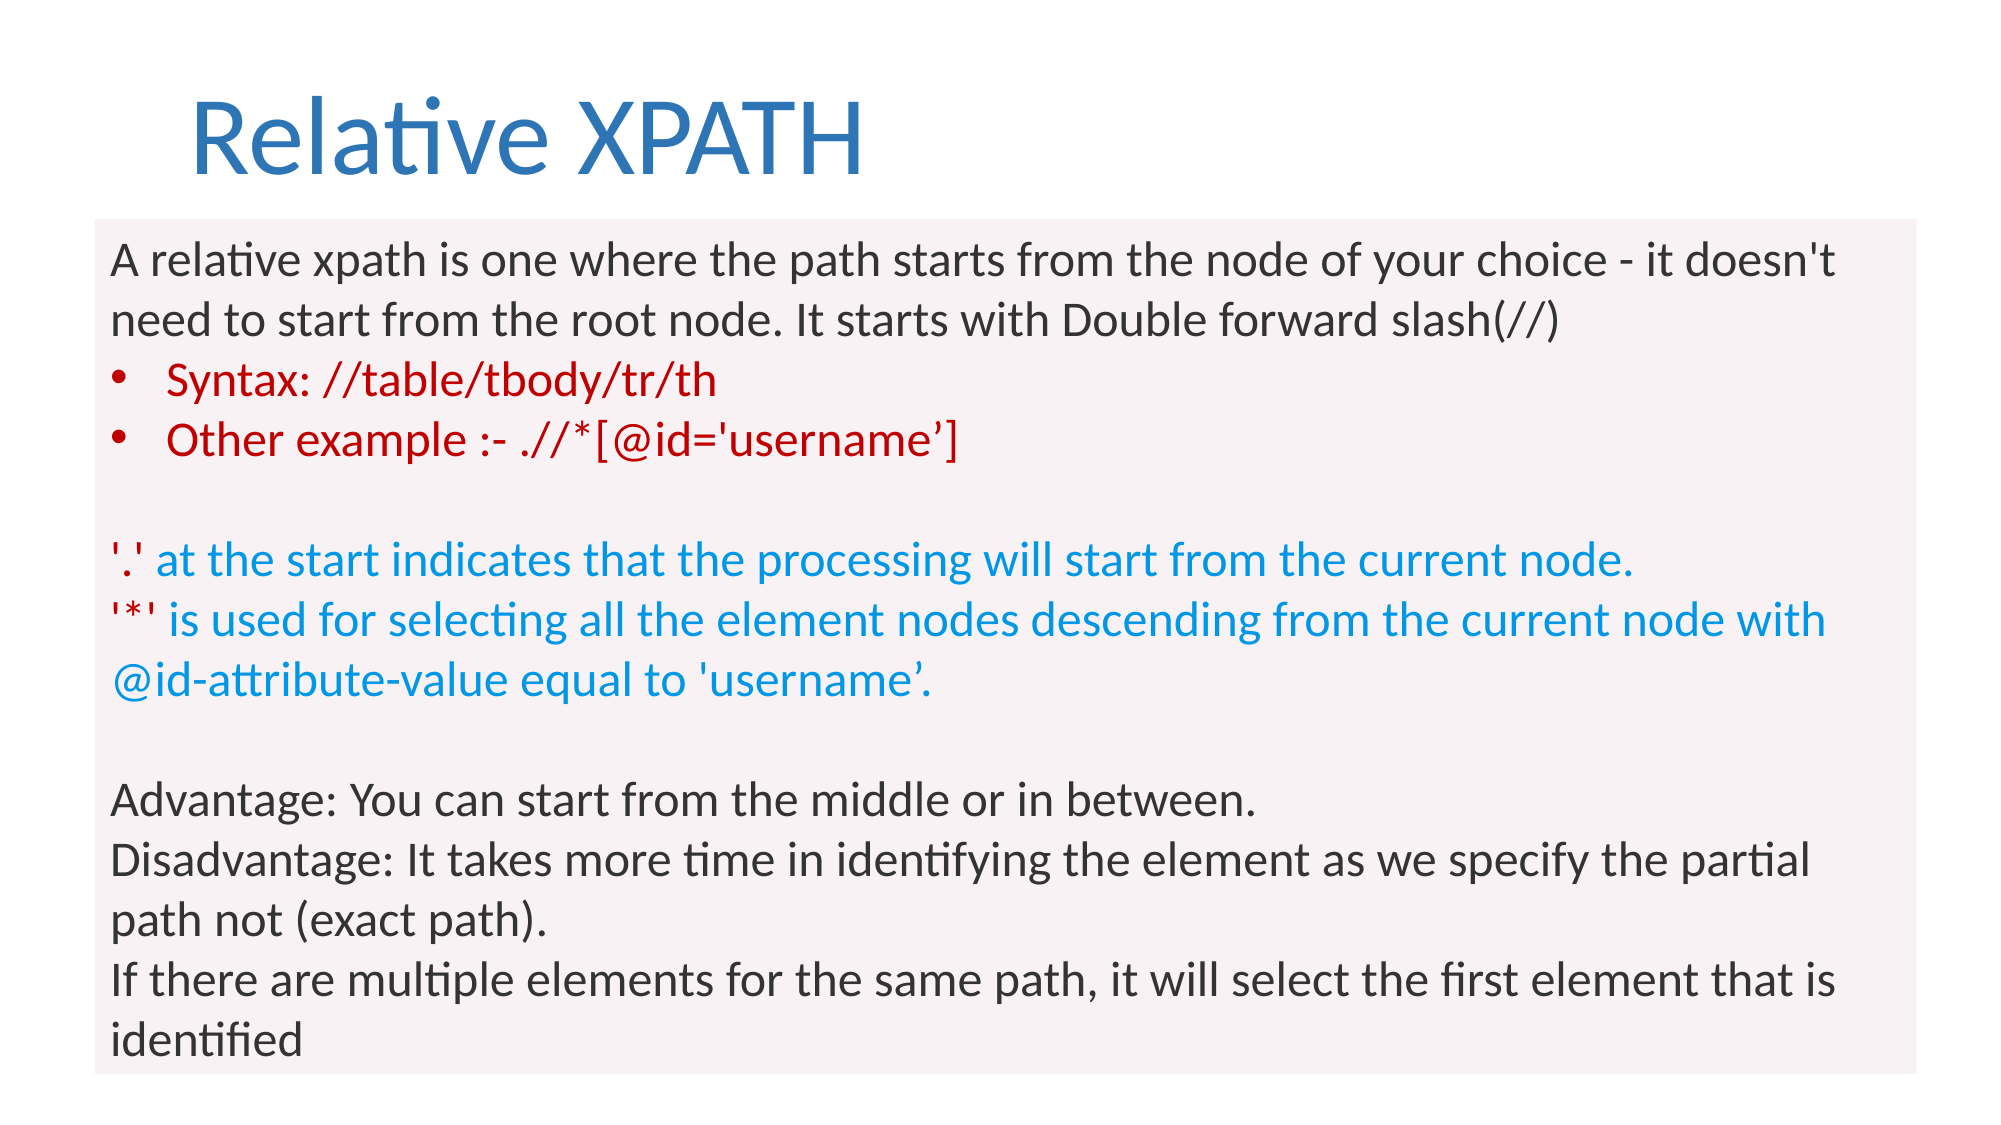

# Relative XPATH
A relative xpath is one where the path starts from the node of your choice - it doesn't need to start from the root node. It starts with Double forward slash(//)
Syntax: //table/tbody/tr/th
Other example :- .//*[@id='username’]

'.' at the start indicates that the processing will start from the current node.
'*' is used for selecting all the element nodes descending from the current node with @id-attribute-value equal to 'username’.

Advantage: You can start from the middle or in between.
Disadvantage: It takes more time in identifying the element as we specify the partial path not (exact path).
If there are multiple elements for the same path, it will select the first element that is identified